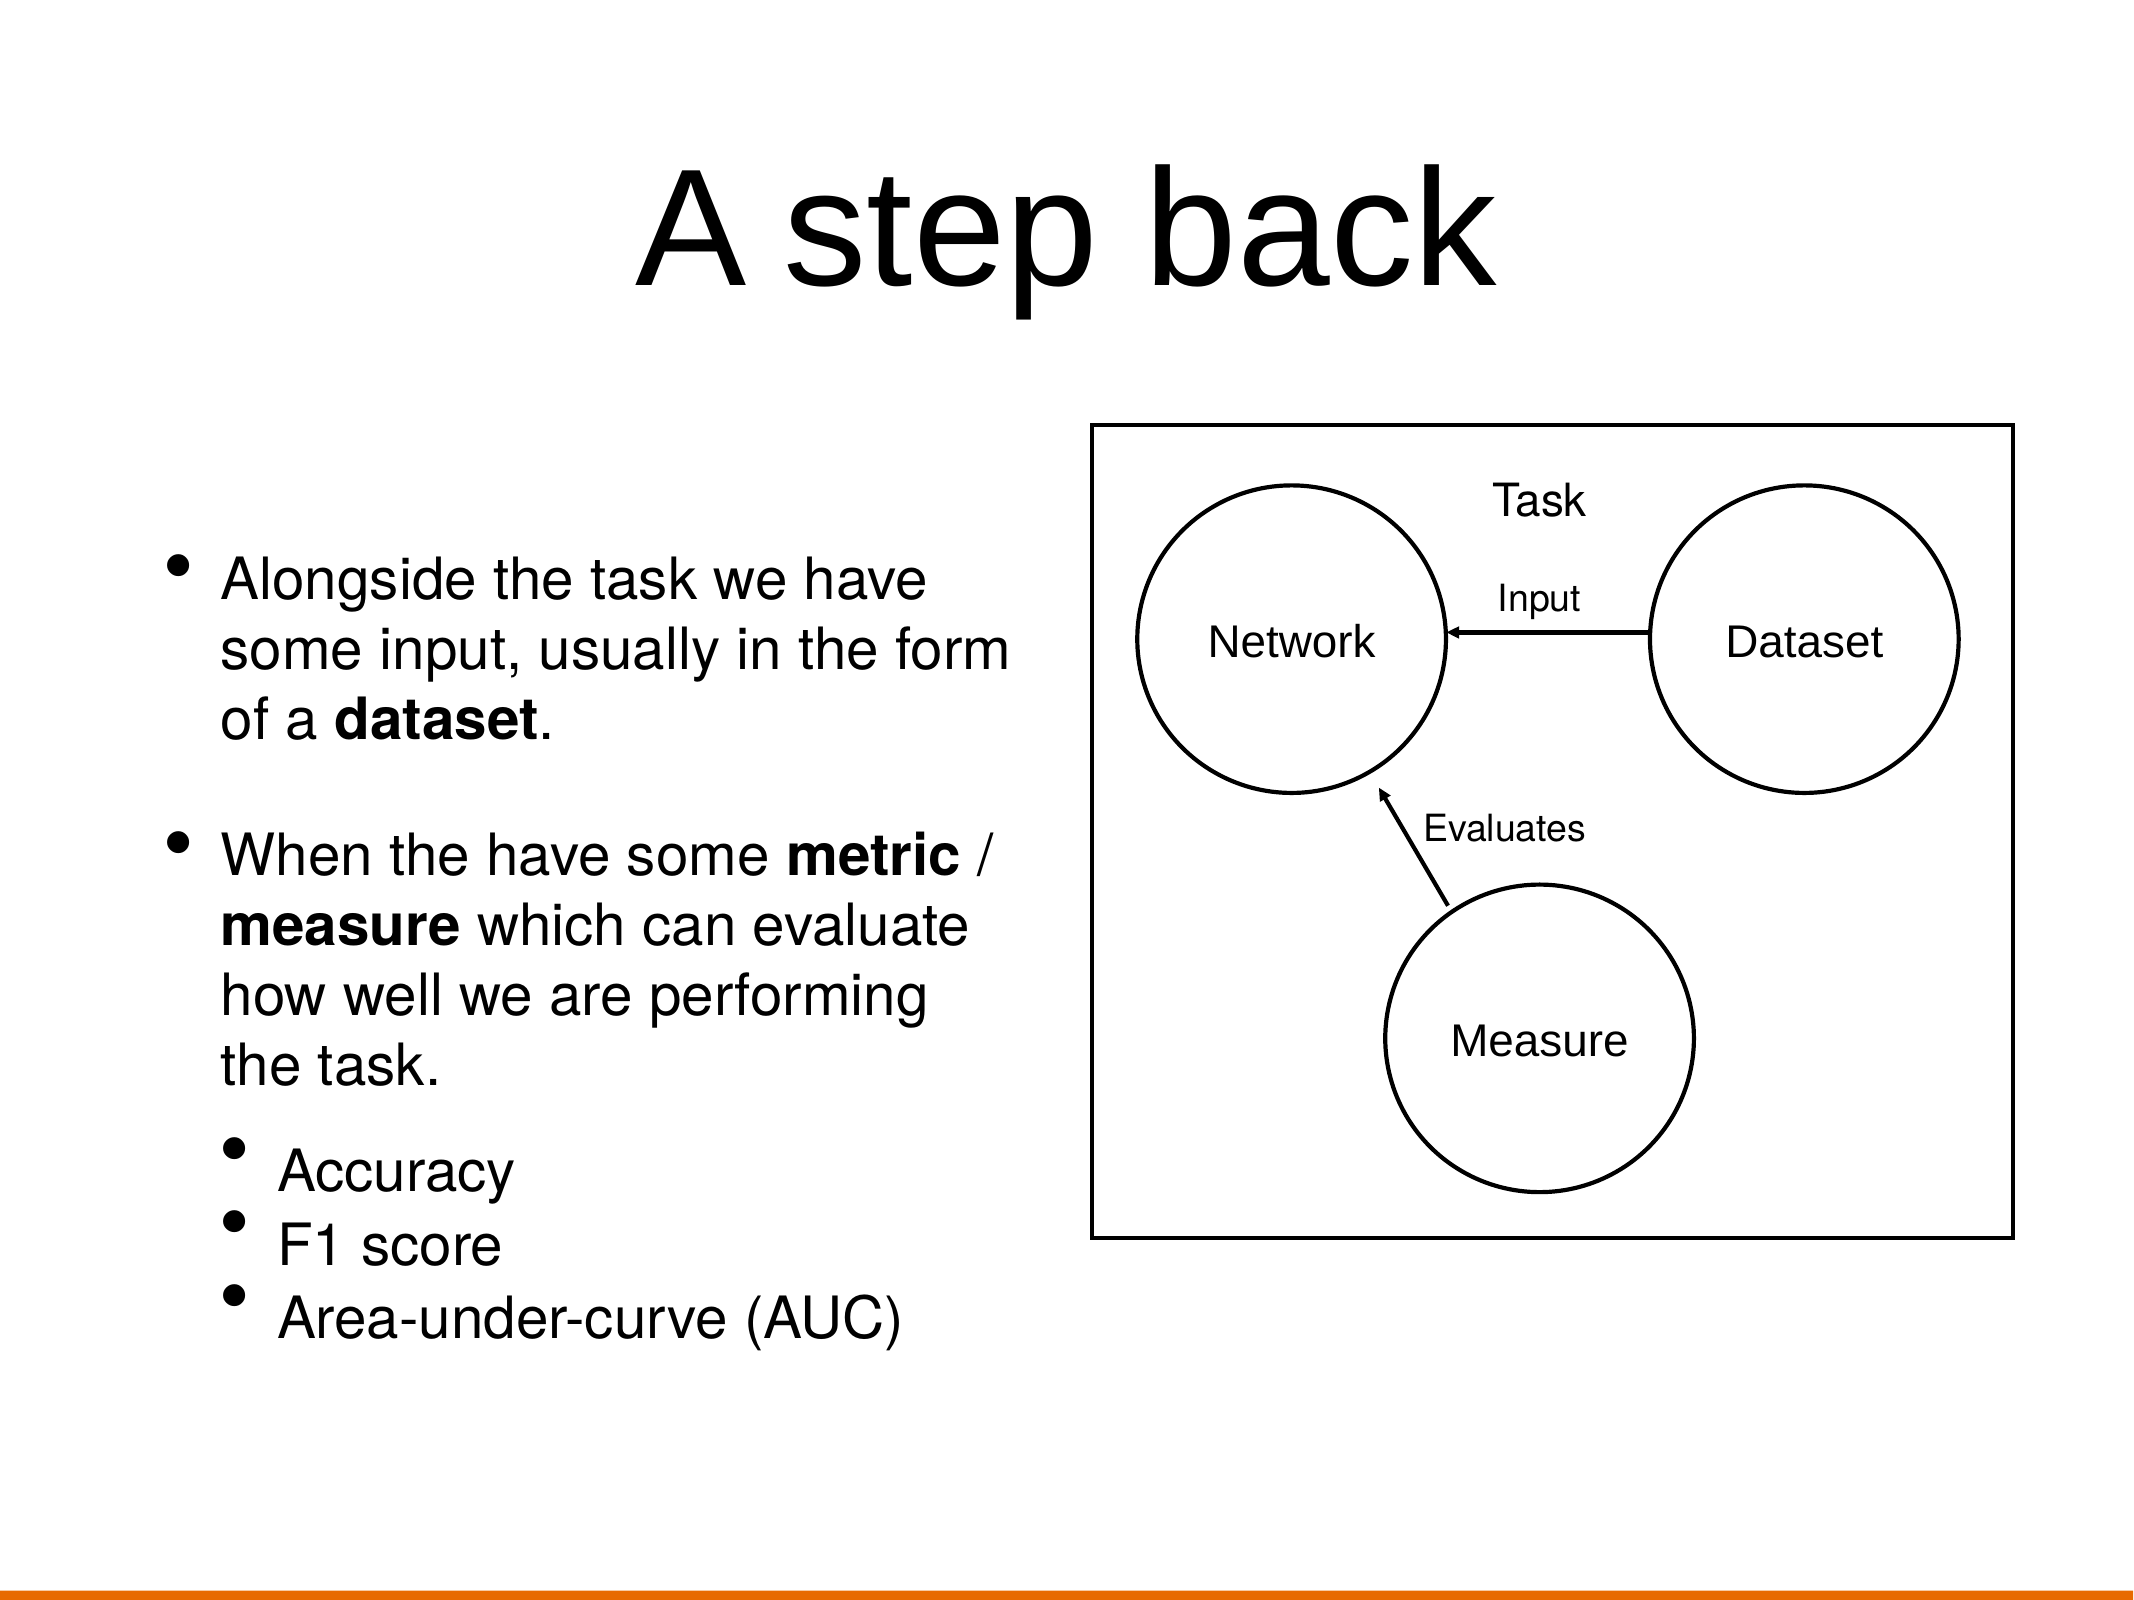

# A step back
Alongside the task we have some input, usually in the form of a dataset.
When the have some metric / measure which can evaluate how well we are performing the task.
Accuracy
F1 score
Area-under-curve (AUC)

Task
Network
Dataset
Input

Evaluates
Measure